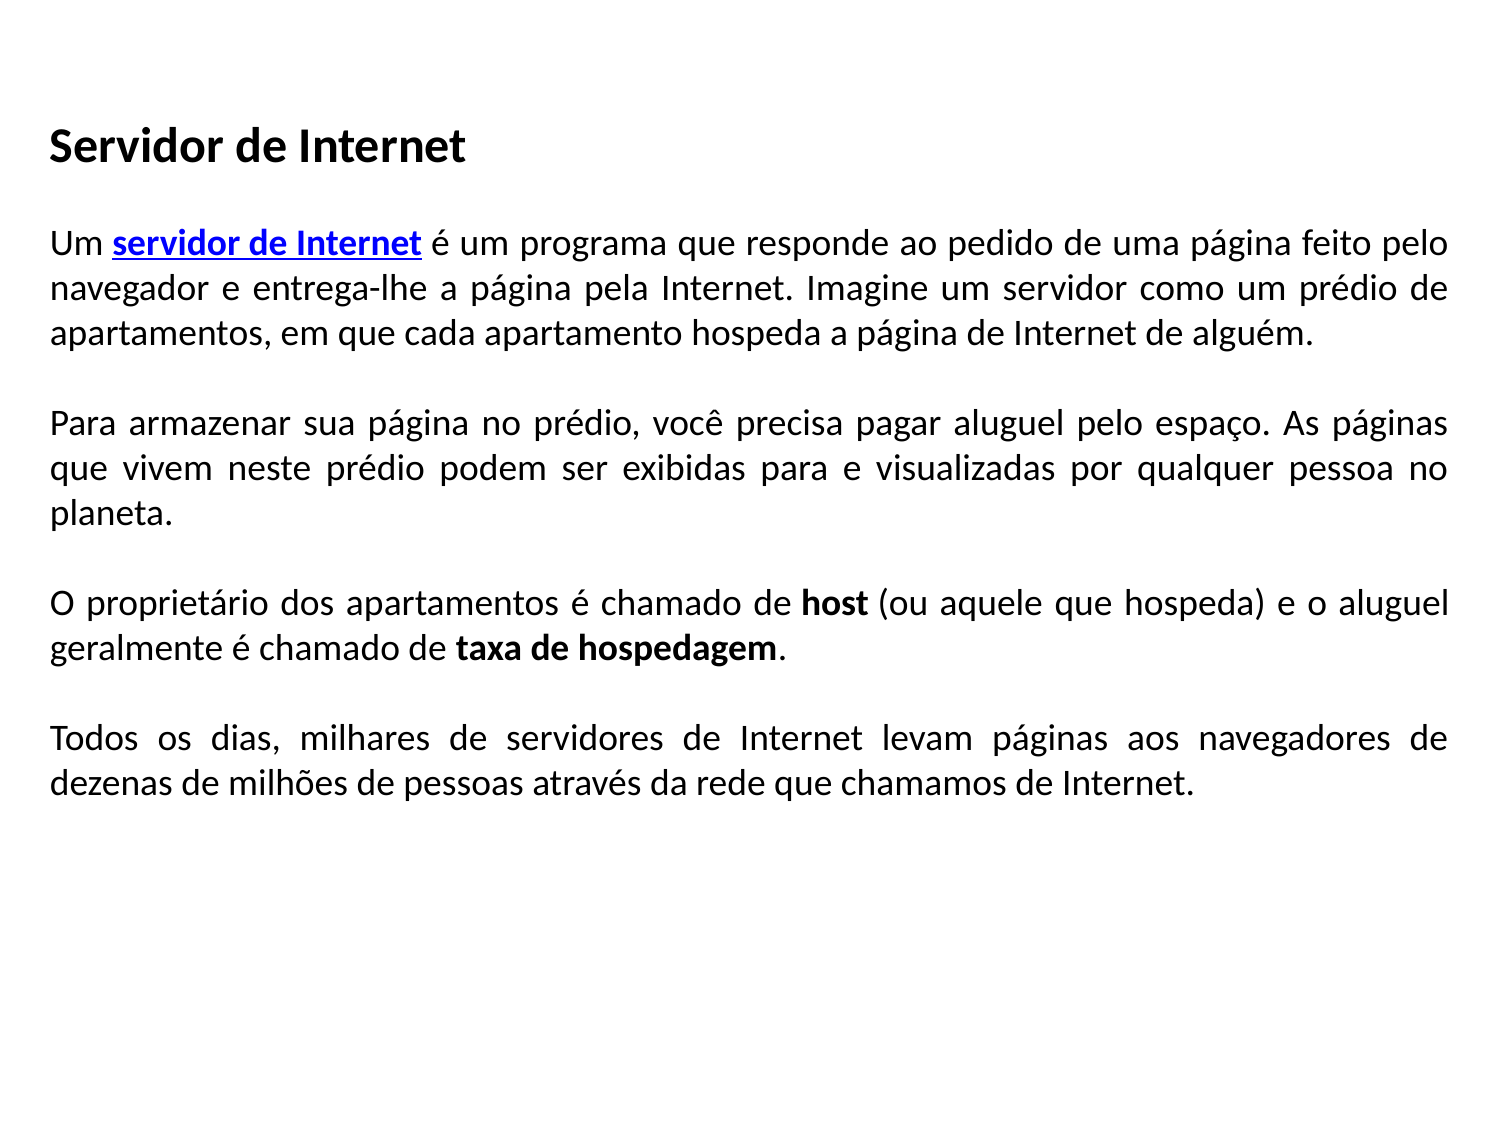

Servidor de Internet

Um servidor de Internet é um programa que responde ao pedido de uma página feito pelo navegador e entrega-lhe a página pela Internet. Imagine um servidor como um prédio de apartamentos, em que cada apartamento hospeda a página de Internet de alguém.

Para armazenar sua página no prédio, você precisa pagar aluguel pelo espaço. As páginas que vivem neste prédio podem ser exibidas para e visualizadas por qualquer pessoa no planeta.

O proprietário dos apartamentos é chamado de host (ou aquele que hospeda) e o aluguel geralmente é chamado de taxa de hospedagem.

Todos os dias, milhares de servidores de Internet levam páginas aos navegadores de dezenas de milhões de pessoas através da rede que chamamos de Internet.